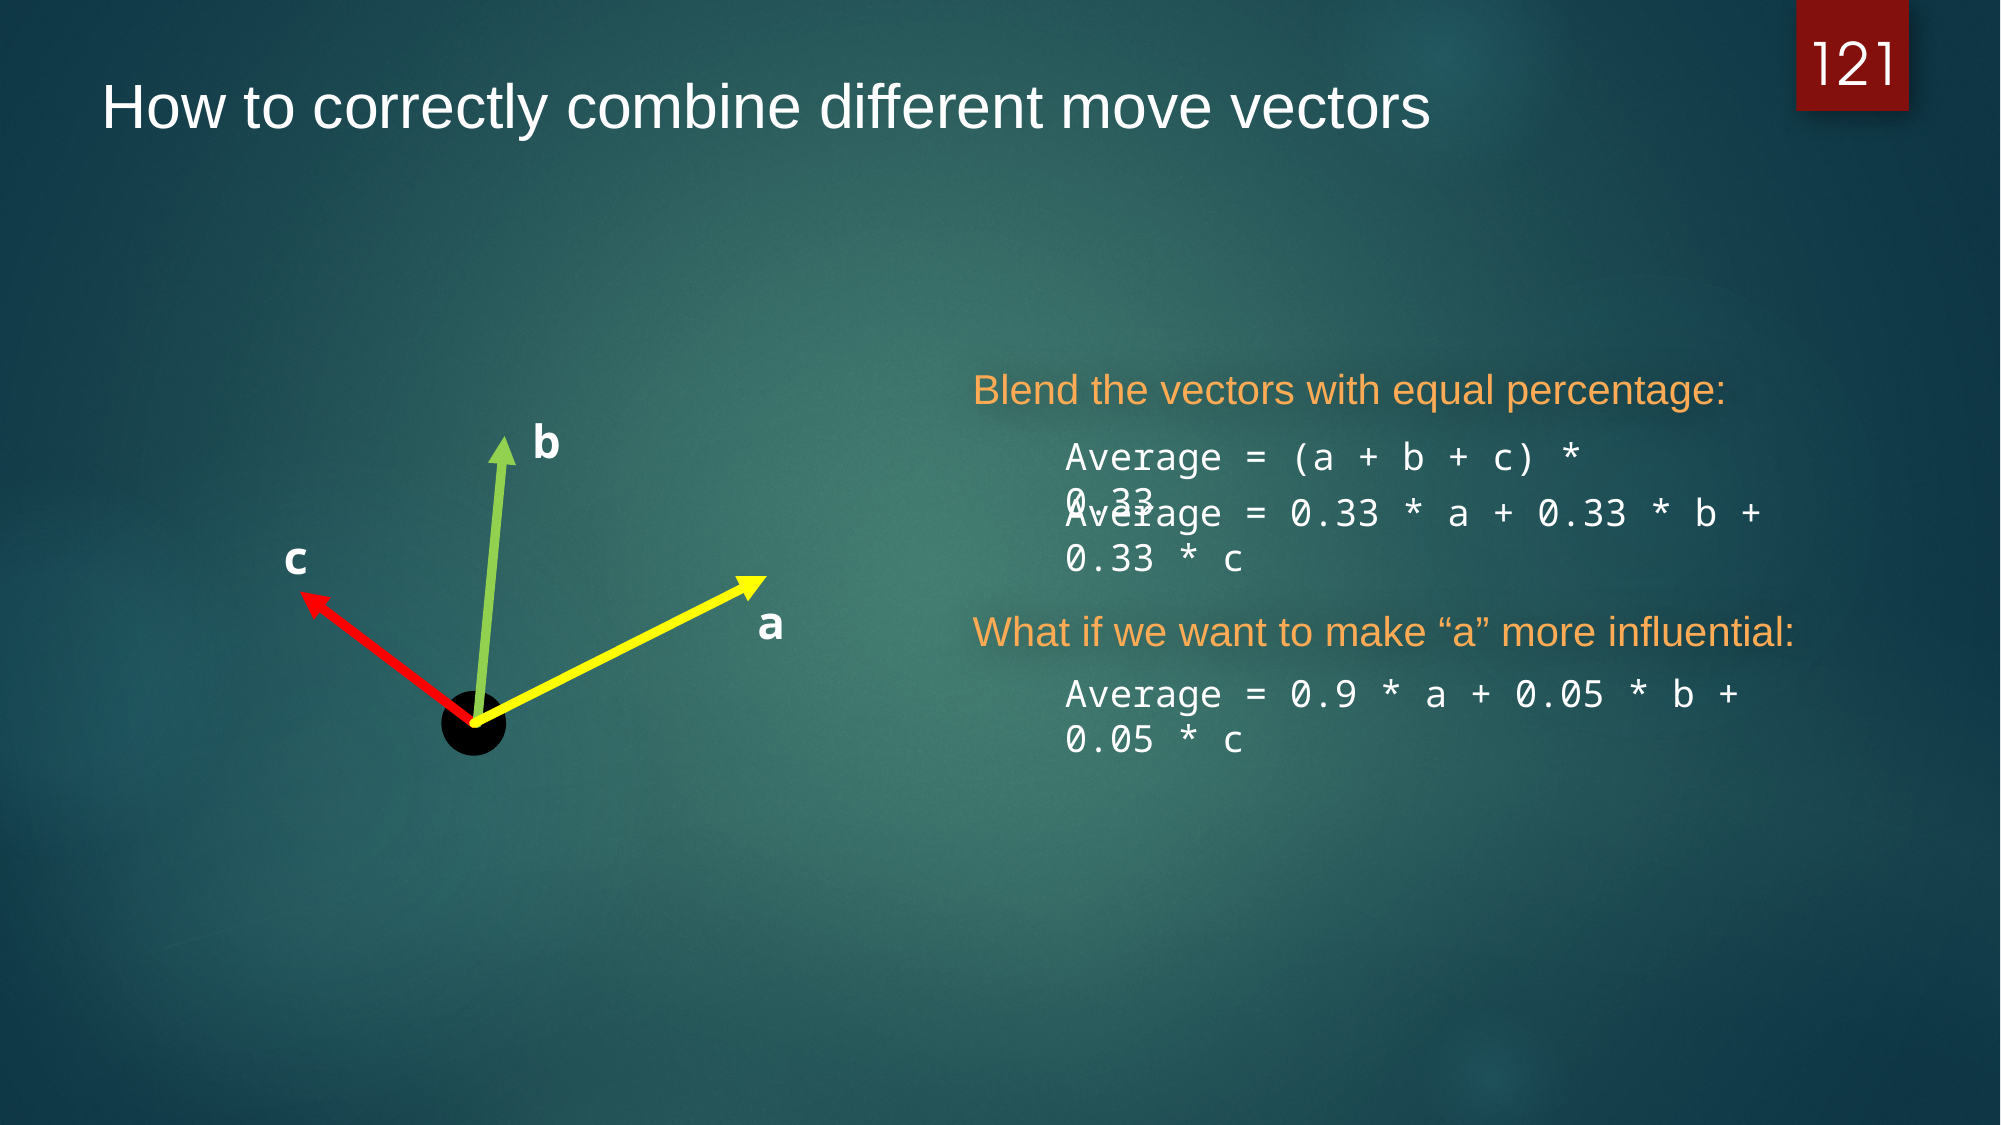

121
How to correctly combine different move vectors

Blend the vectors with equal percentage:
b
Average = (a + b + c) * 0.33
Average = 0.33 * a + 0.33 * b + 0.33 * c
c
a
What if we want to make “a” more influential:
Average = 0.9 * a + 0.05 * b + 0.05 * c